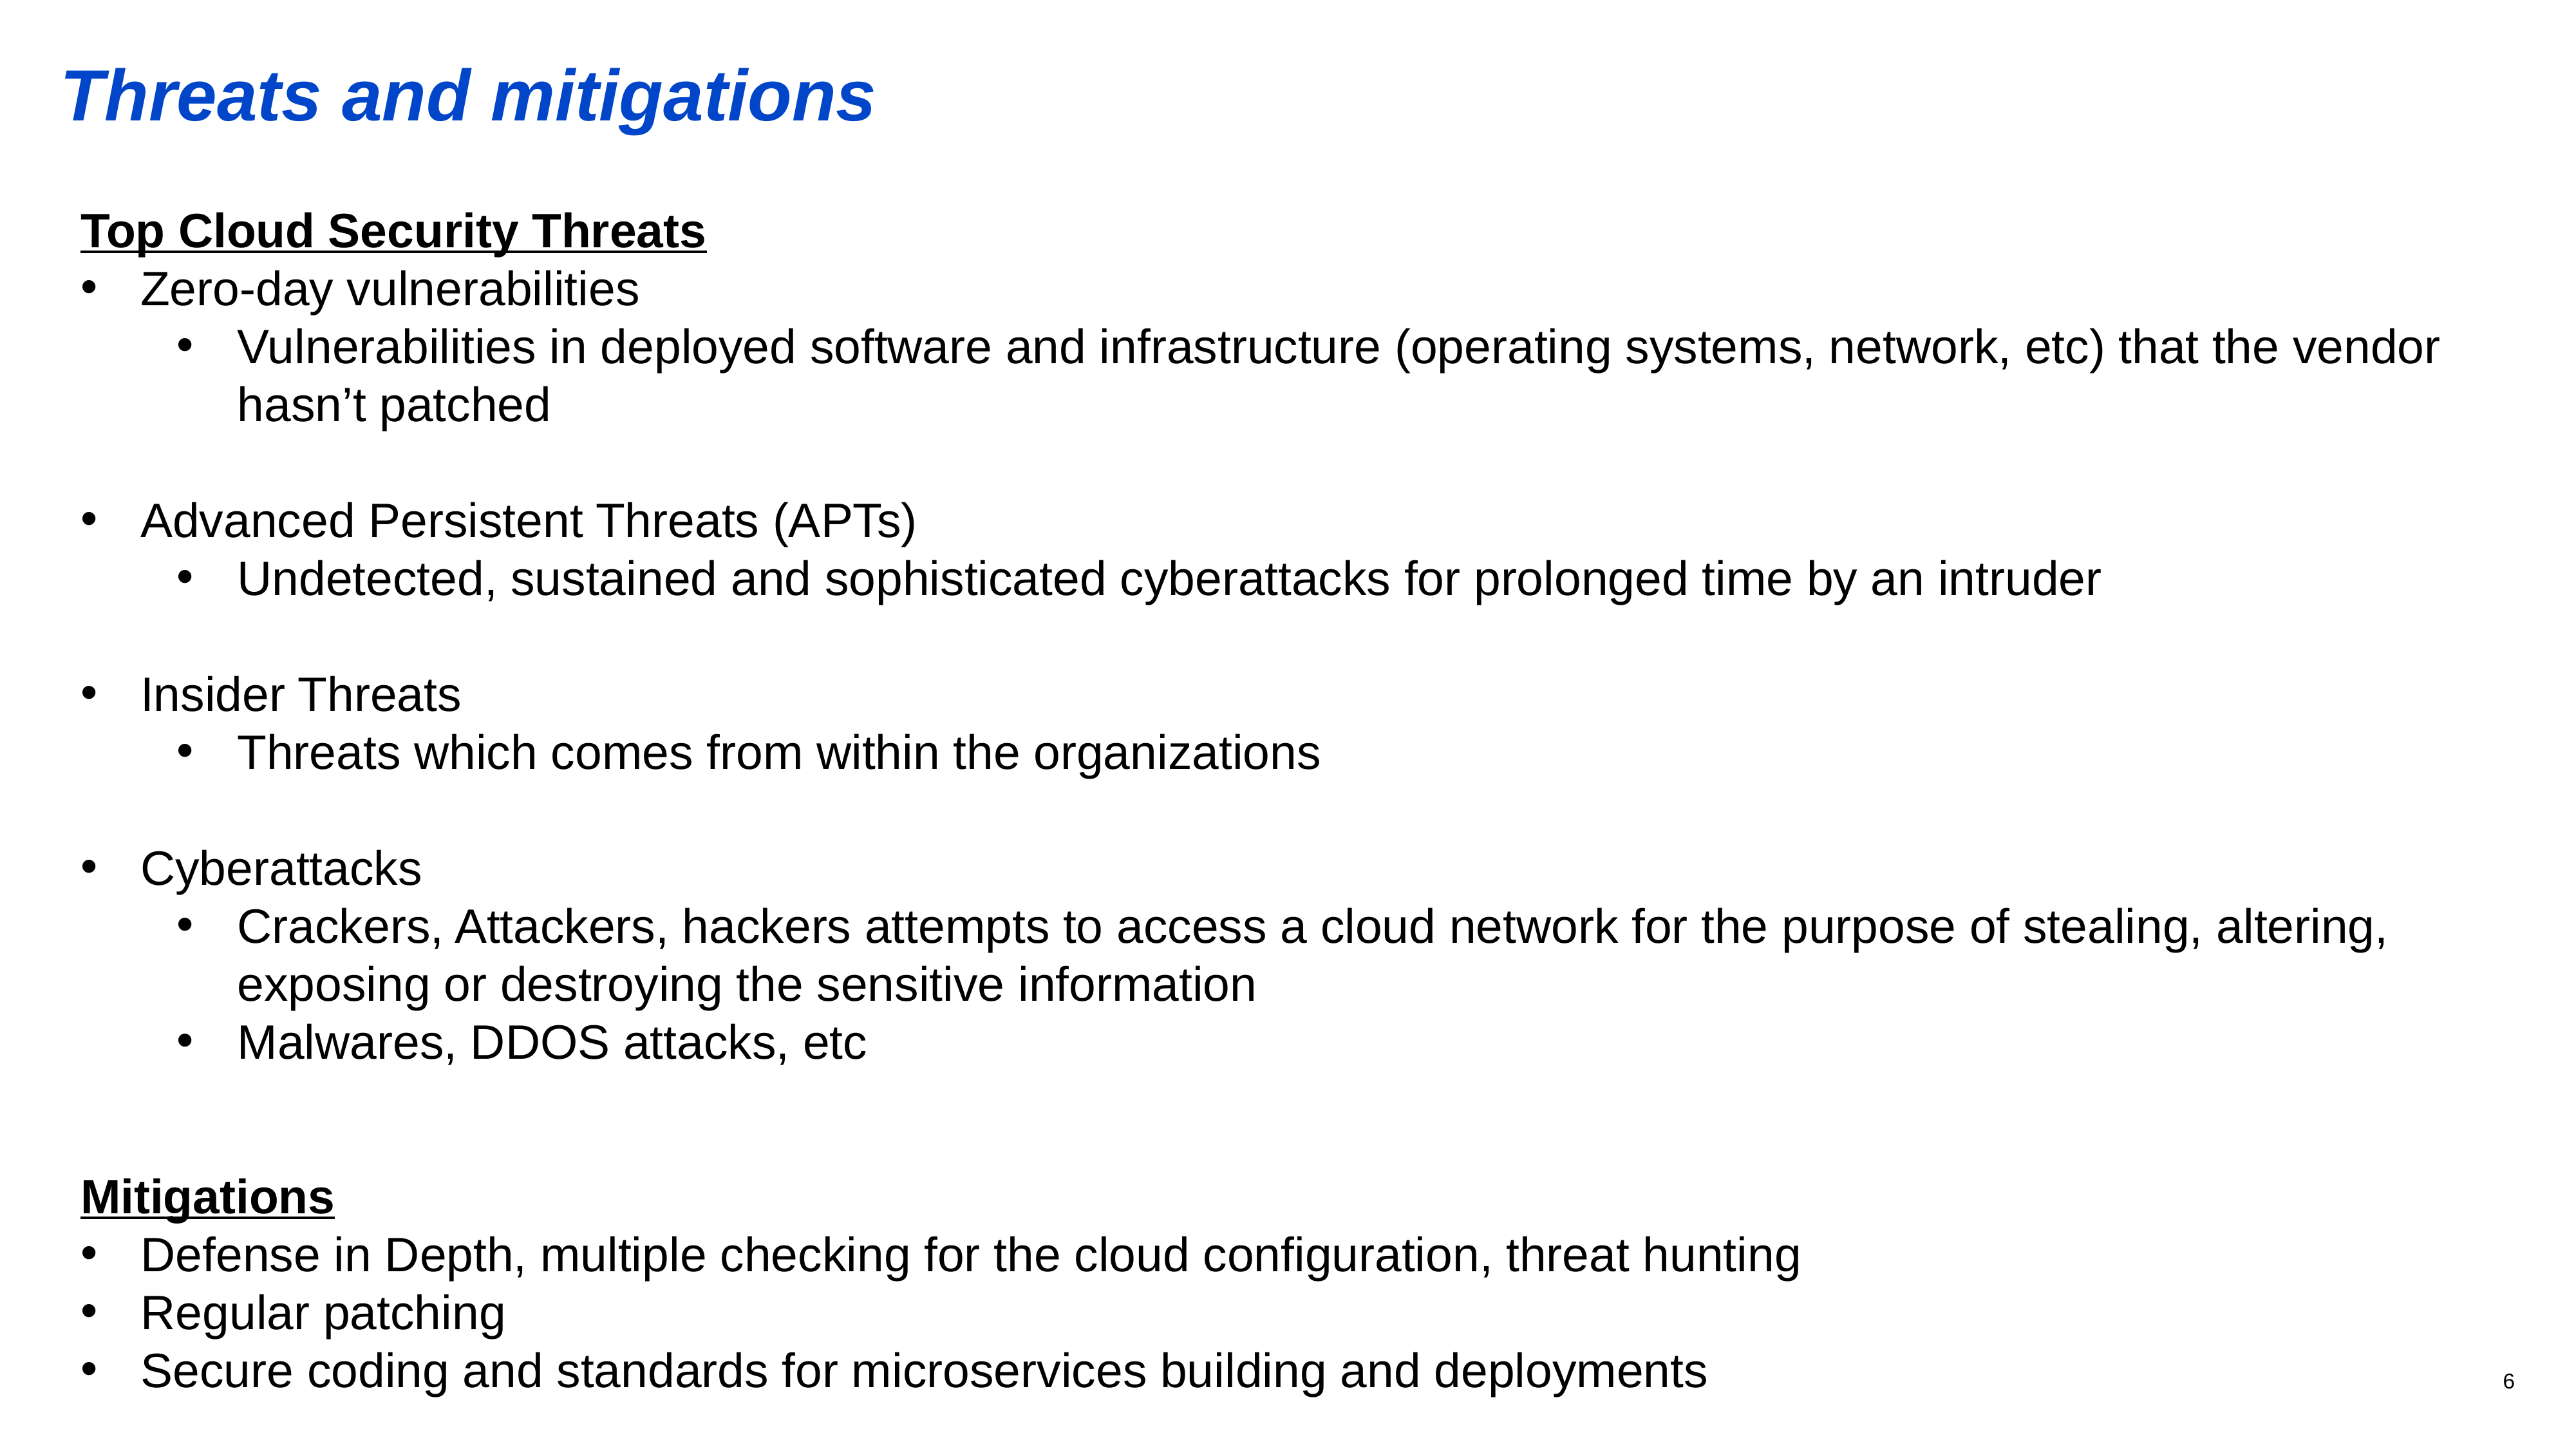

# Threats and mitigations
Top Cloud Security Threats
Zero-day vulnerabilities
Vulnerabilities in deployed software and infrastructure (operating systems, network, etc) that the vendor hasn’t patched

Advanced Persistent Threats (APTs)
Undetected, sustained and sophisticated cyberattacks for prolonged time by an intruder

Insider Threats
Threats which comes from within the organizations

Cyberattacks
Crackers, Attackers, hackers attempts to access a cloud network for the purpose of stealing, altering, exposing or destroying the sensitive information
Malwares, DDOS attacks, etc

Mitigations
Defense in Depth, multiple checking for the cloud configuration, threat hunting
Regular patching
Secure coding and standards for microservices building and deployments
6